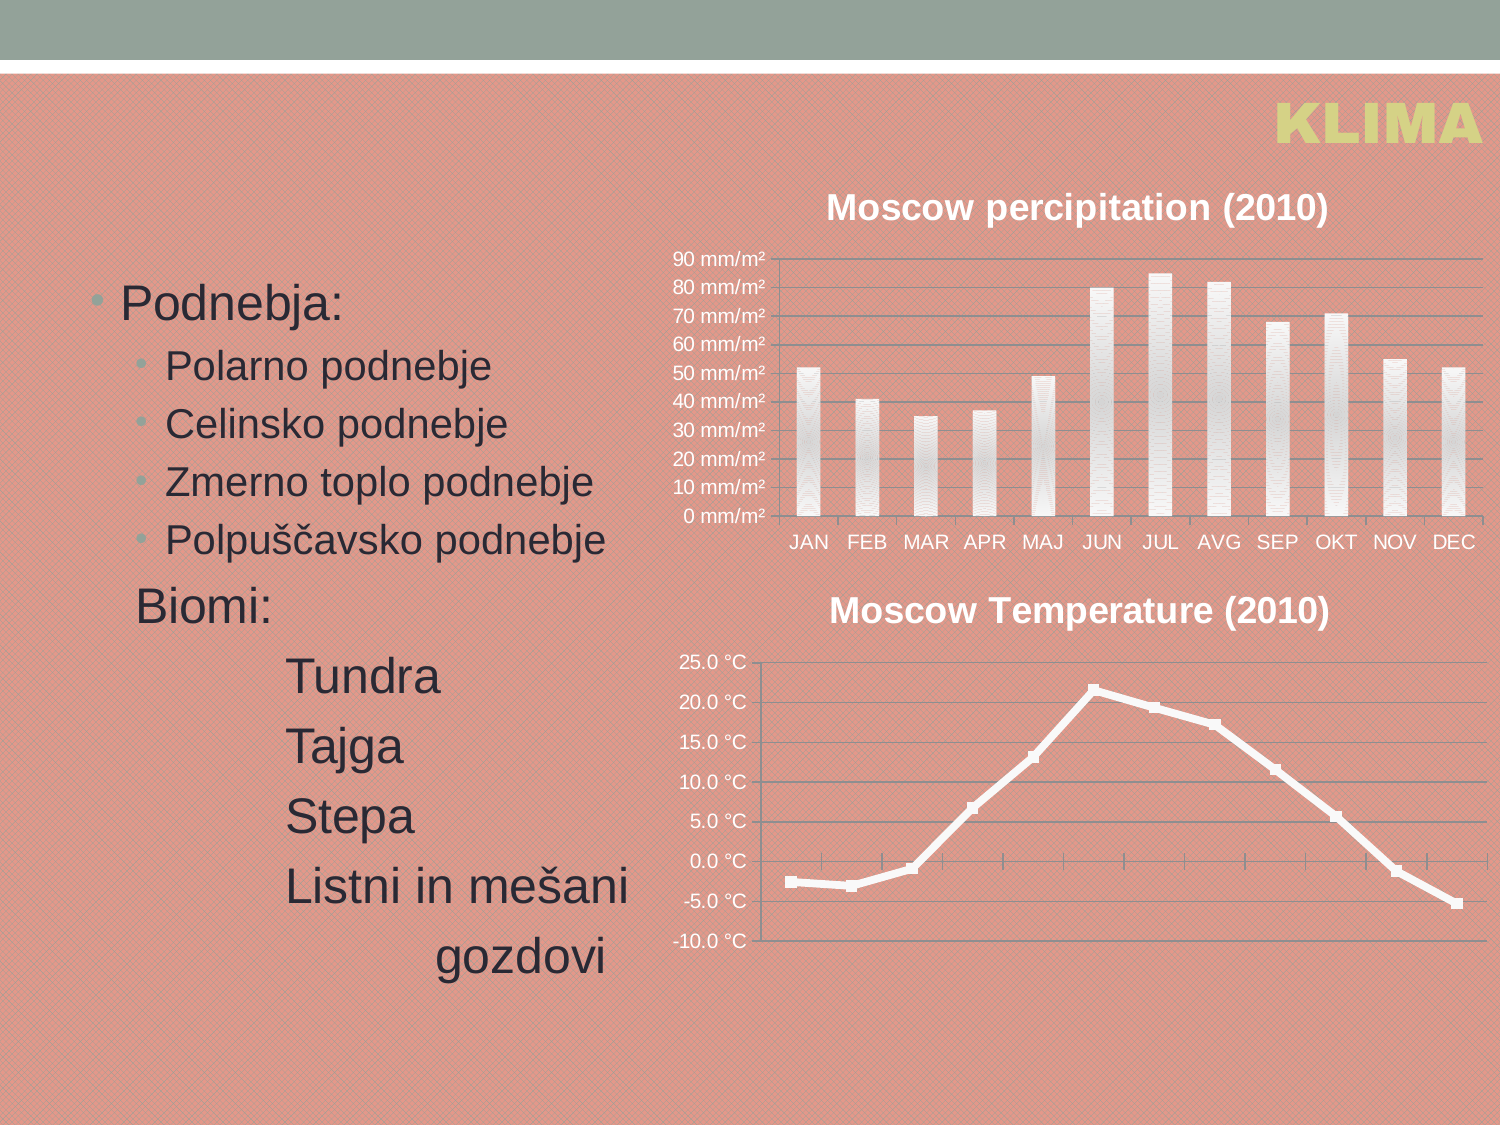

KLIMA

### Chart: Moscow percipitation (2010)

| Category |  |
|---|---|
| JAN | 52.0 |
| FEB | 41.0 |
| MAR | 35.0 |
| APR | 37.0 |
| MAJ | 49.0 |
| JUN | 80.0 |
| JUL | 85.0 |
| AVG | 82.0 |
| SEP | 68.0 |
| OKT | 71.0 |
| NOV | 55.0 |
| DEC | 52.0 |
Podnebja:
Polarno podnebje
Celinsko podnebje
Zmerno toplo podnebje
Polpuščavsko podnebje
Biomi:
	Tundra
	Tajga
	Stepa
	Listni in mešani
		gozdovi

### Chart: Moscow Temperature (2010)

| Category |  |
|---|---|